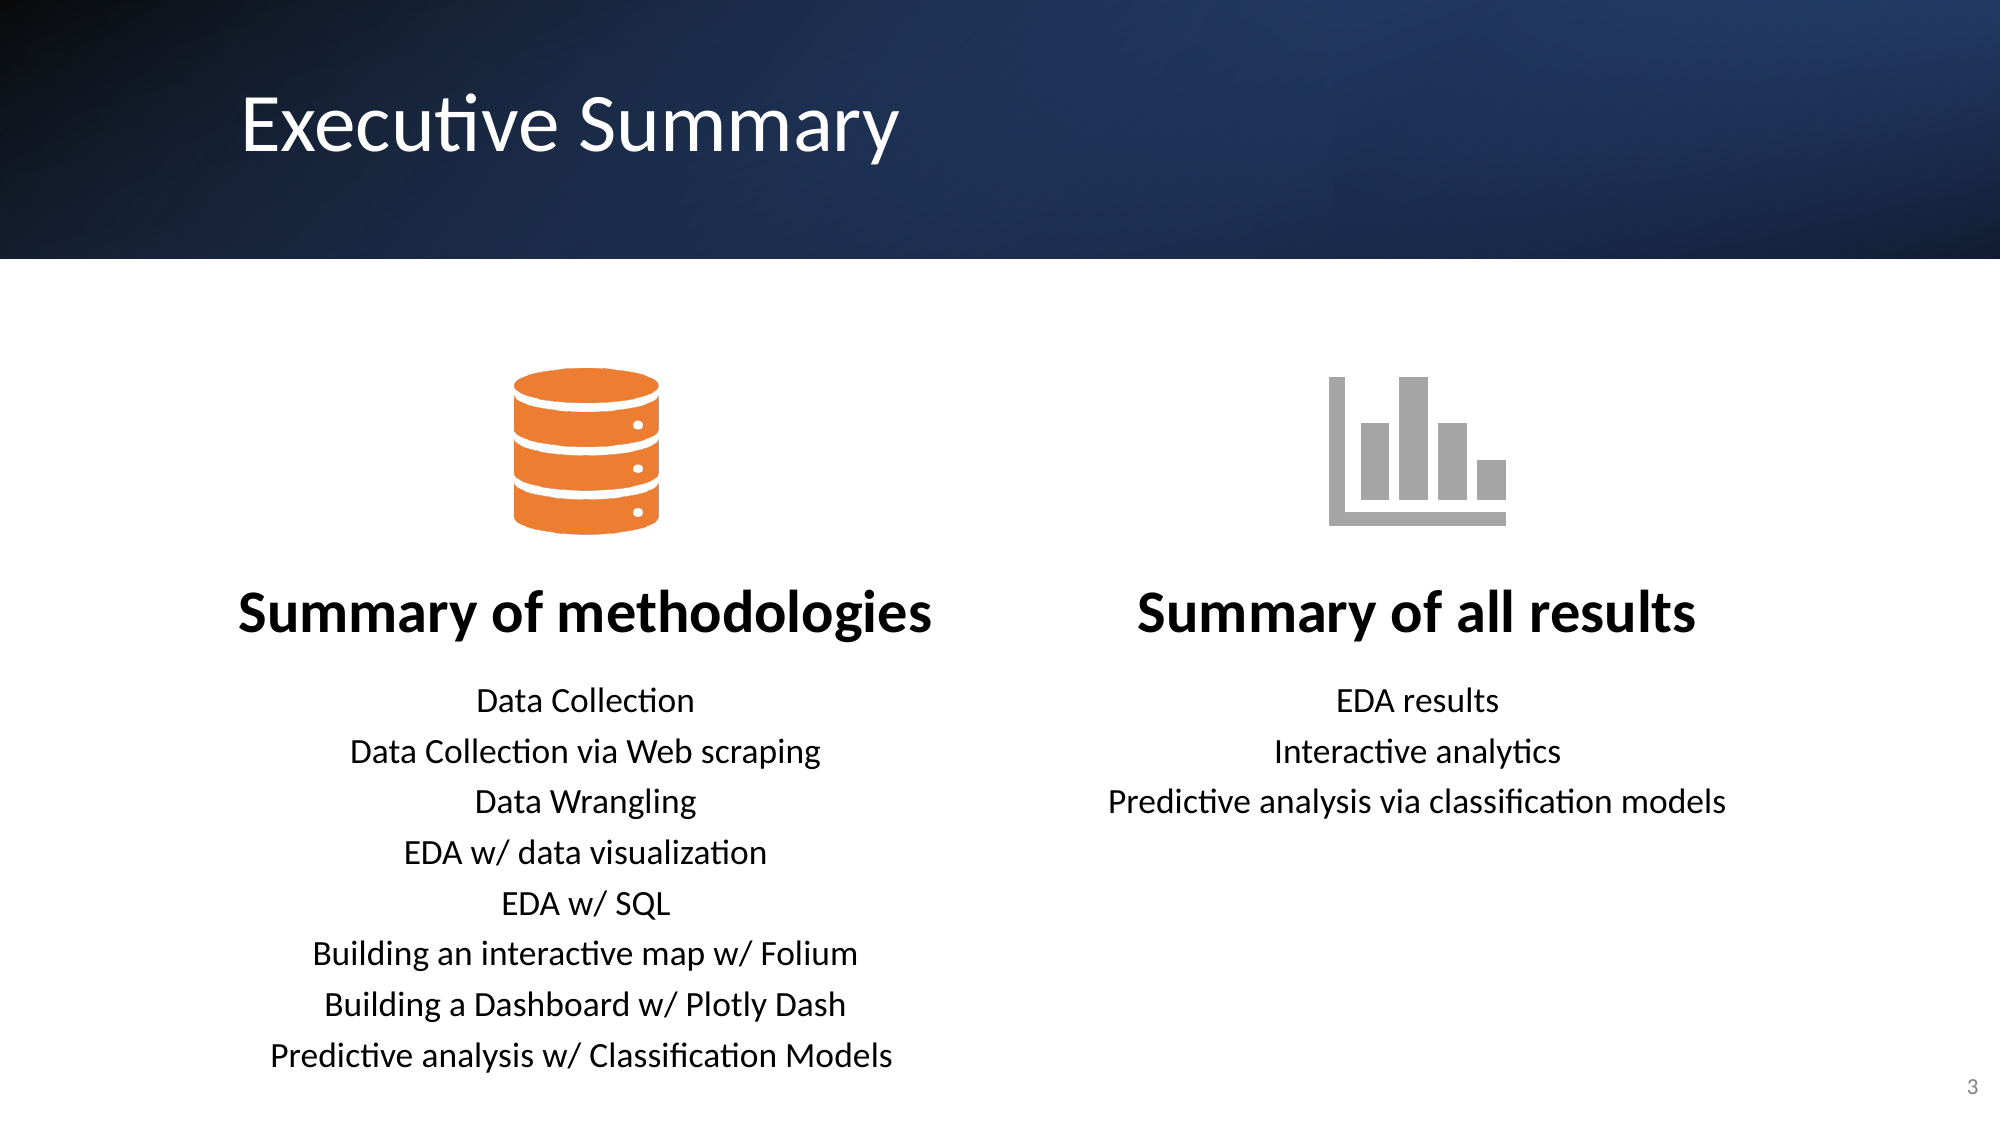

Executive Summary
Summary of methodologies
Data Collection
Data Collection via Web scraping
Data Wrangling
EDA w/ data visualization
EDA w/ SQL
Building an interactive map w/ Folium
Building a Dashboard w/ Plotly Dash
Predictive analysis w/ Classification Models
Summary of all results
EDA results
Interactive analytics
Predictive analysis via classification models
3